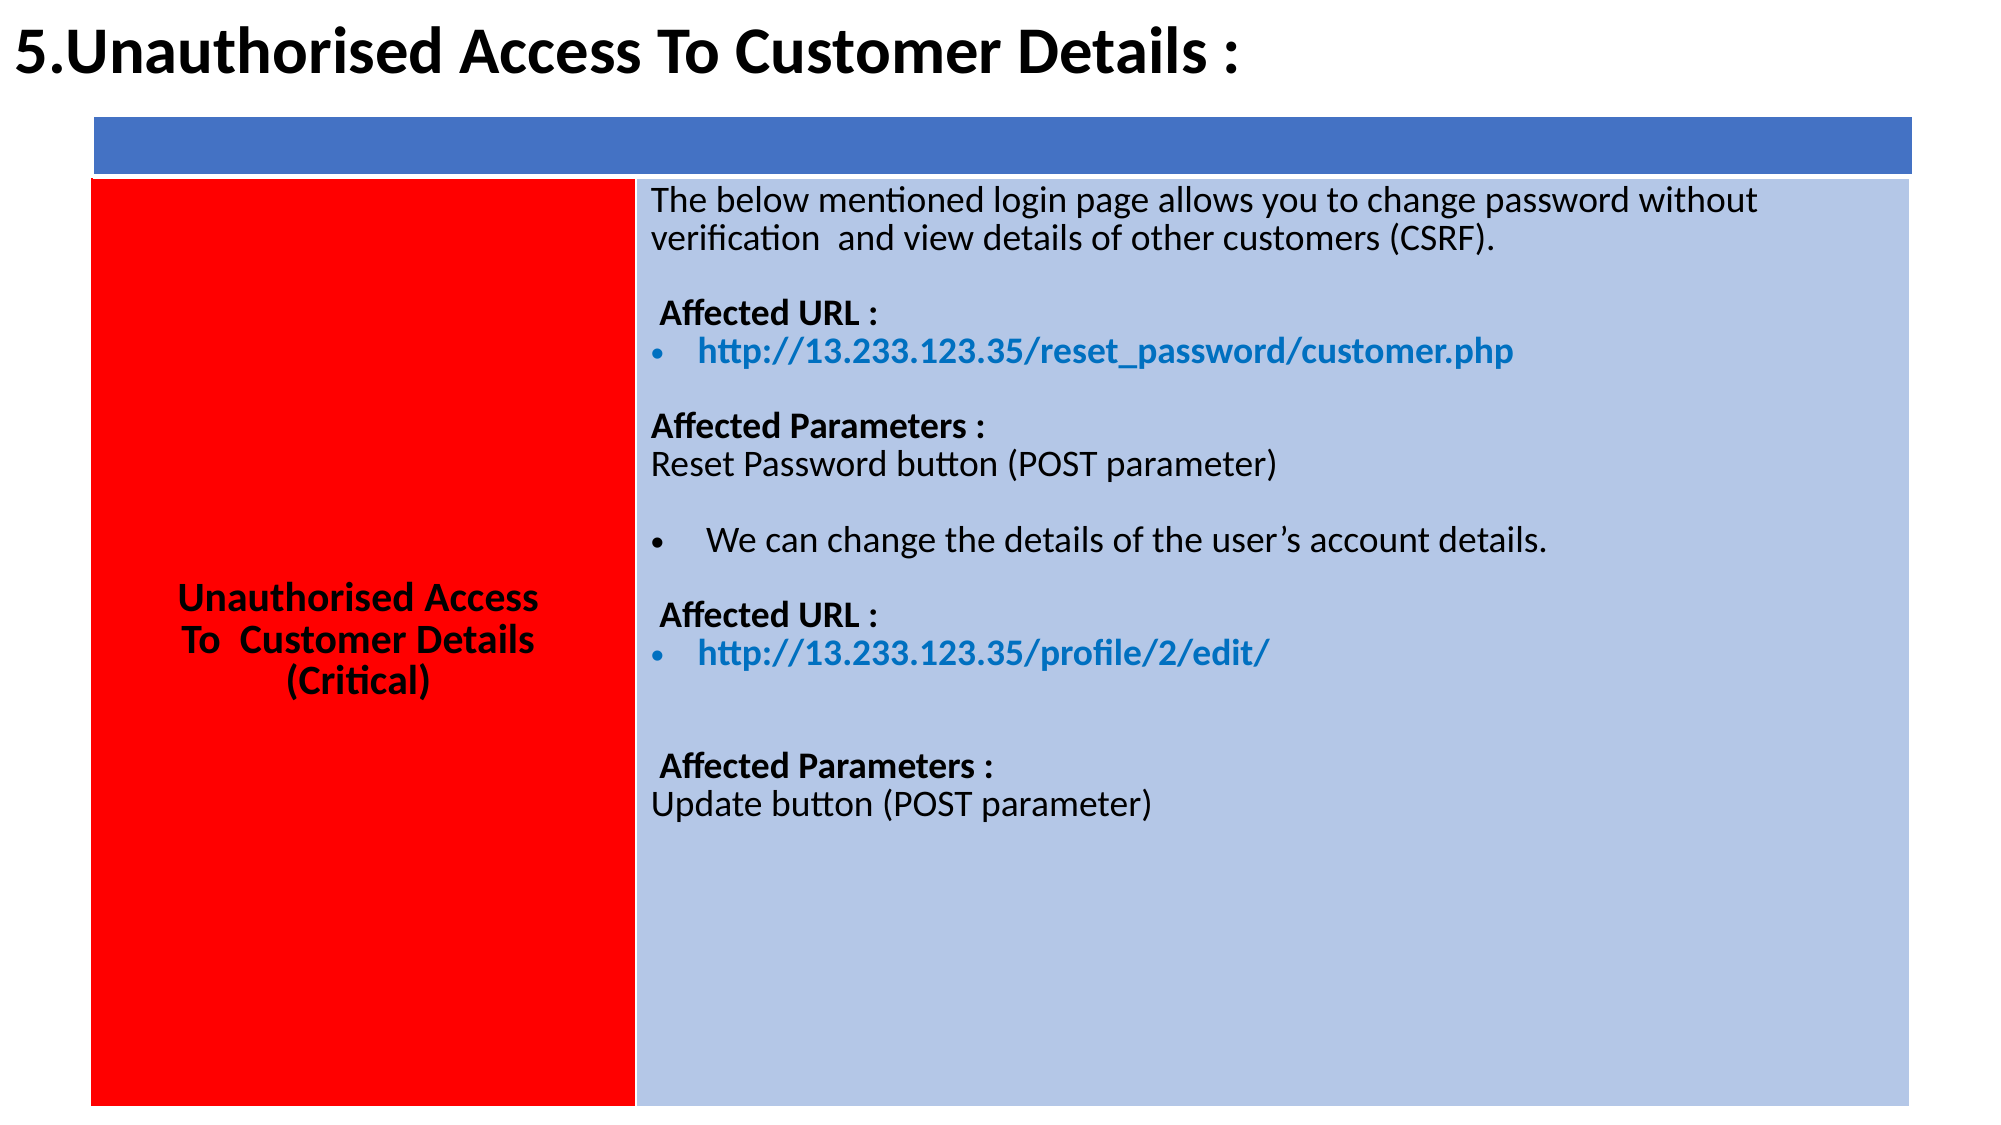

5.Unauthorised Access To Customer Details :

|  |
| --- |
| Unauthorised Access To Customer Details (Critical) | The below mentioned login page allows you to change password without verification and view details of other customers (CSRF). Affected URL : http://13.233.123.35/reset\_password/customer.php Affected Parameters : Reset Password button (POST parameter) We can change the details of the user’s account details. Affected URL : http://13.233.123.35/profile/2/edit/ Affected Parameters : Update button (POST parameter) |
| --- | --- |